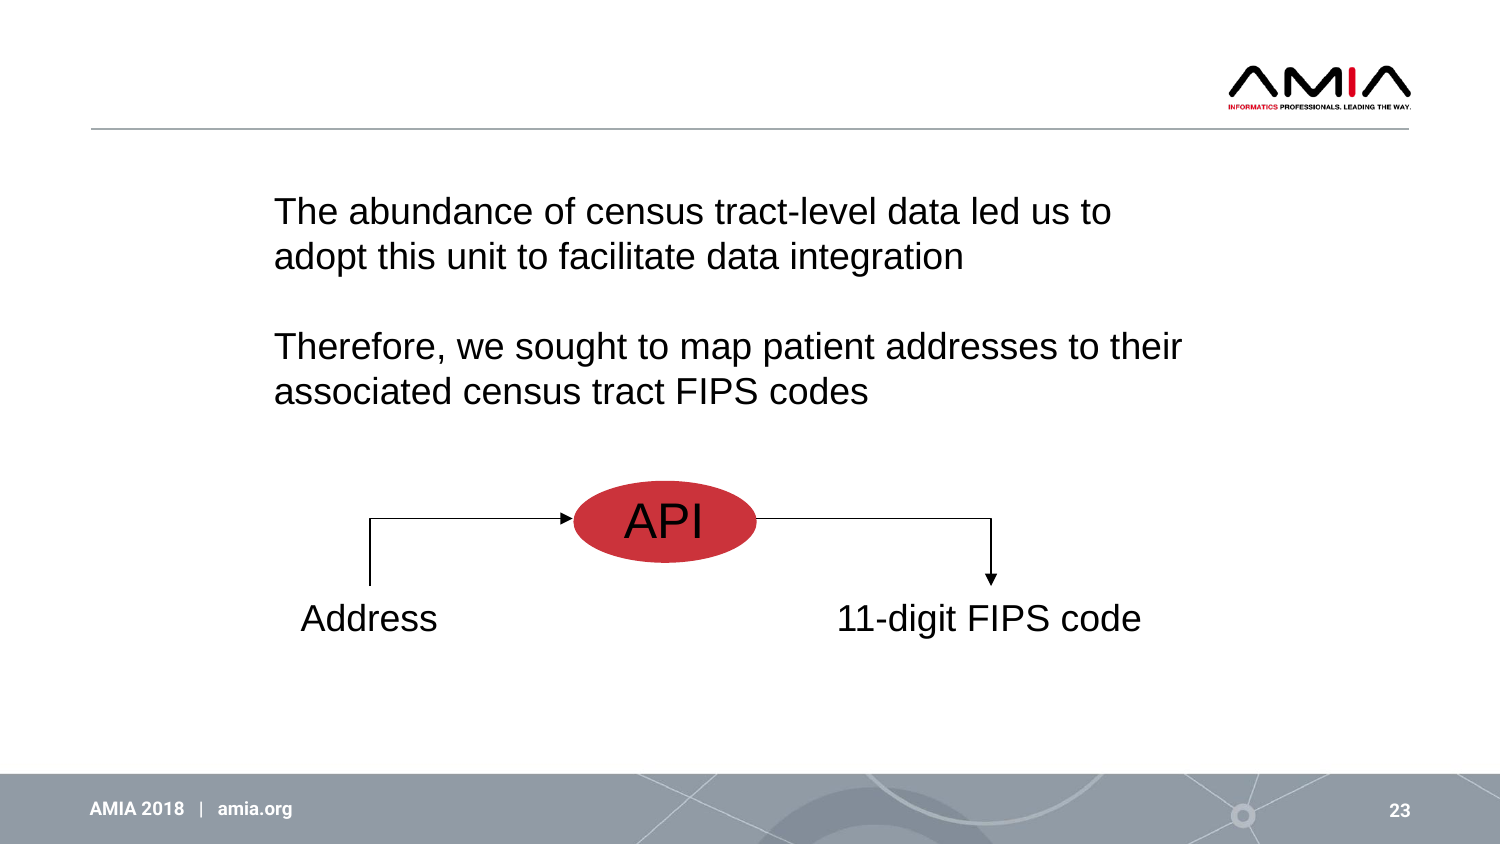

The abundance of census tract-level data led us to adopt this unit to facilitate data integration

Therefore, we sought to map patient addresses to their associated census tract FIPS codes

API
Address
11-digit FIPS code
AMIA 2018   |   amia.org
23